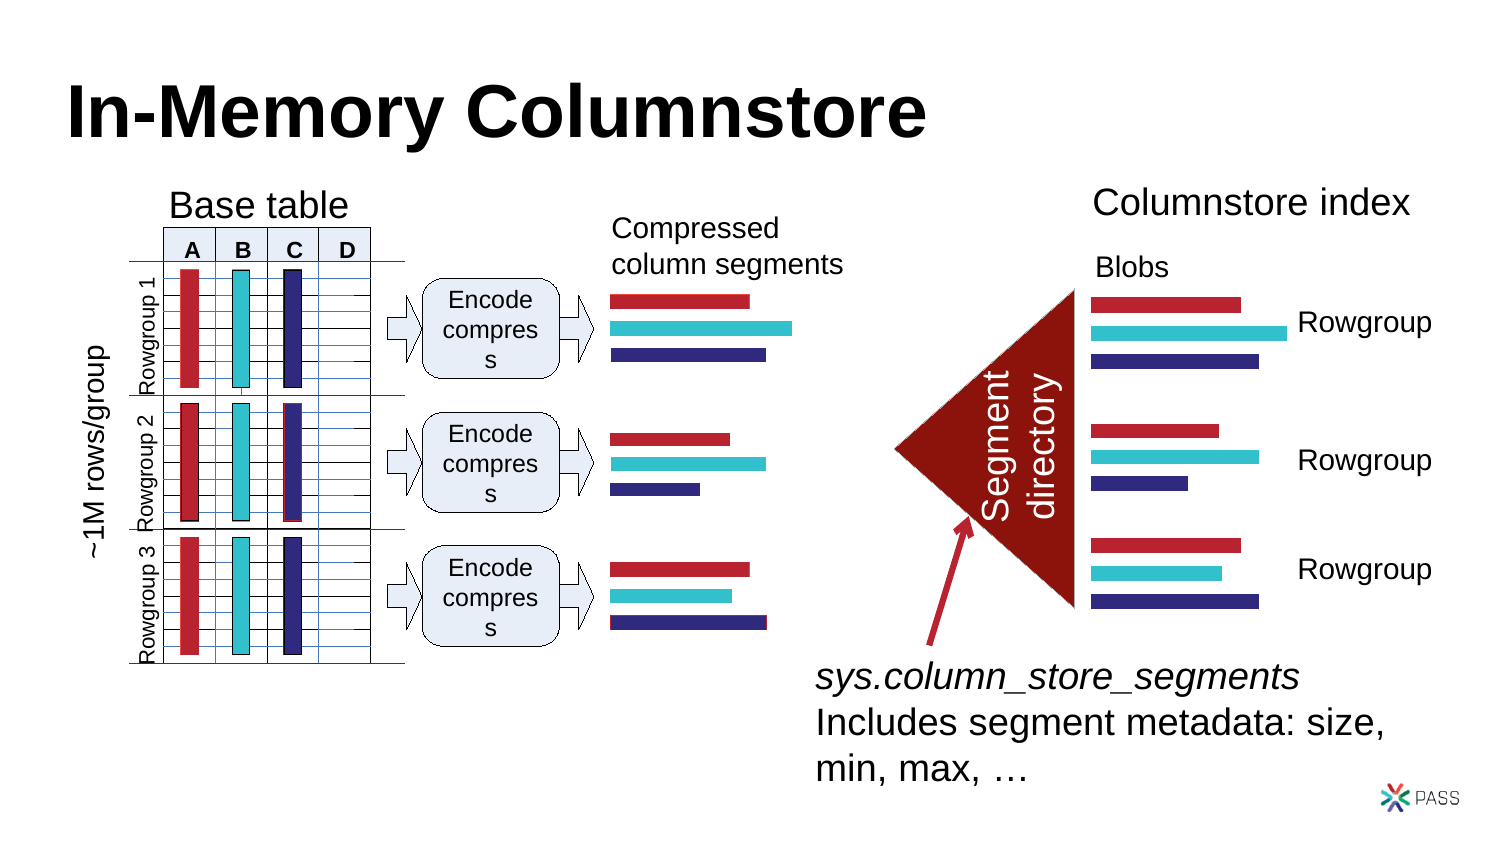

# In-Memory Columnstore
Base table

A
B
C
D

Rowgroup 1

~1M rows/group

Rowgroup 2

Rowgroup 3

Columnstore index
Blobs

Rowgroup

Rowgroup

Rowgroup

Segment directory
sys.column_store_segments
Includes segment metadata: size, min, max, …
Compressed
column segments

Encode
compress

Encode
compress

Encode
compress